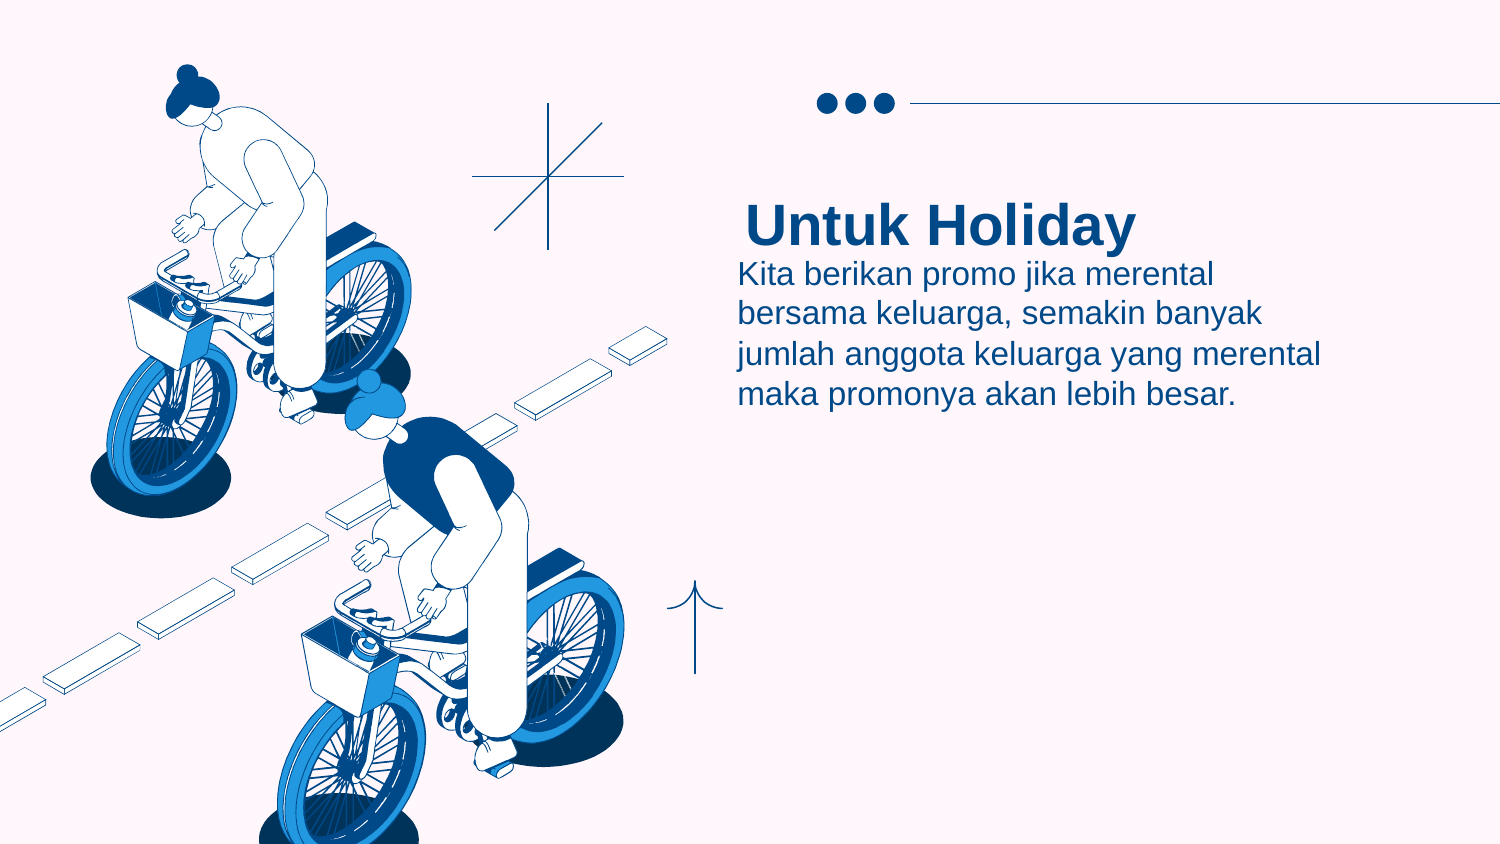

# Untuk Holiday
Kita berikan promo jika merental bersama keluarga, semakin banyak jumlah anggota keluarga yang merental maka promonya akan lebih besar.